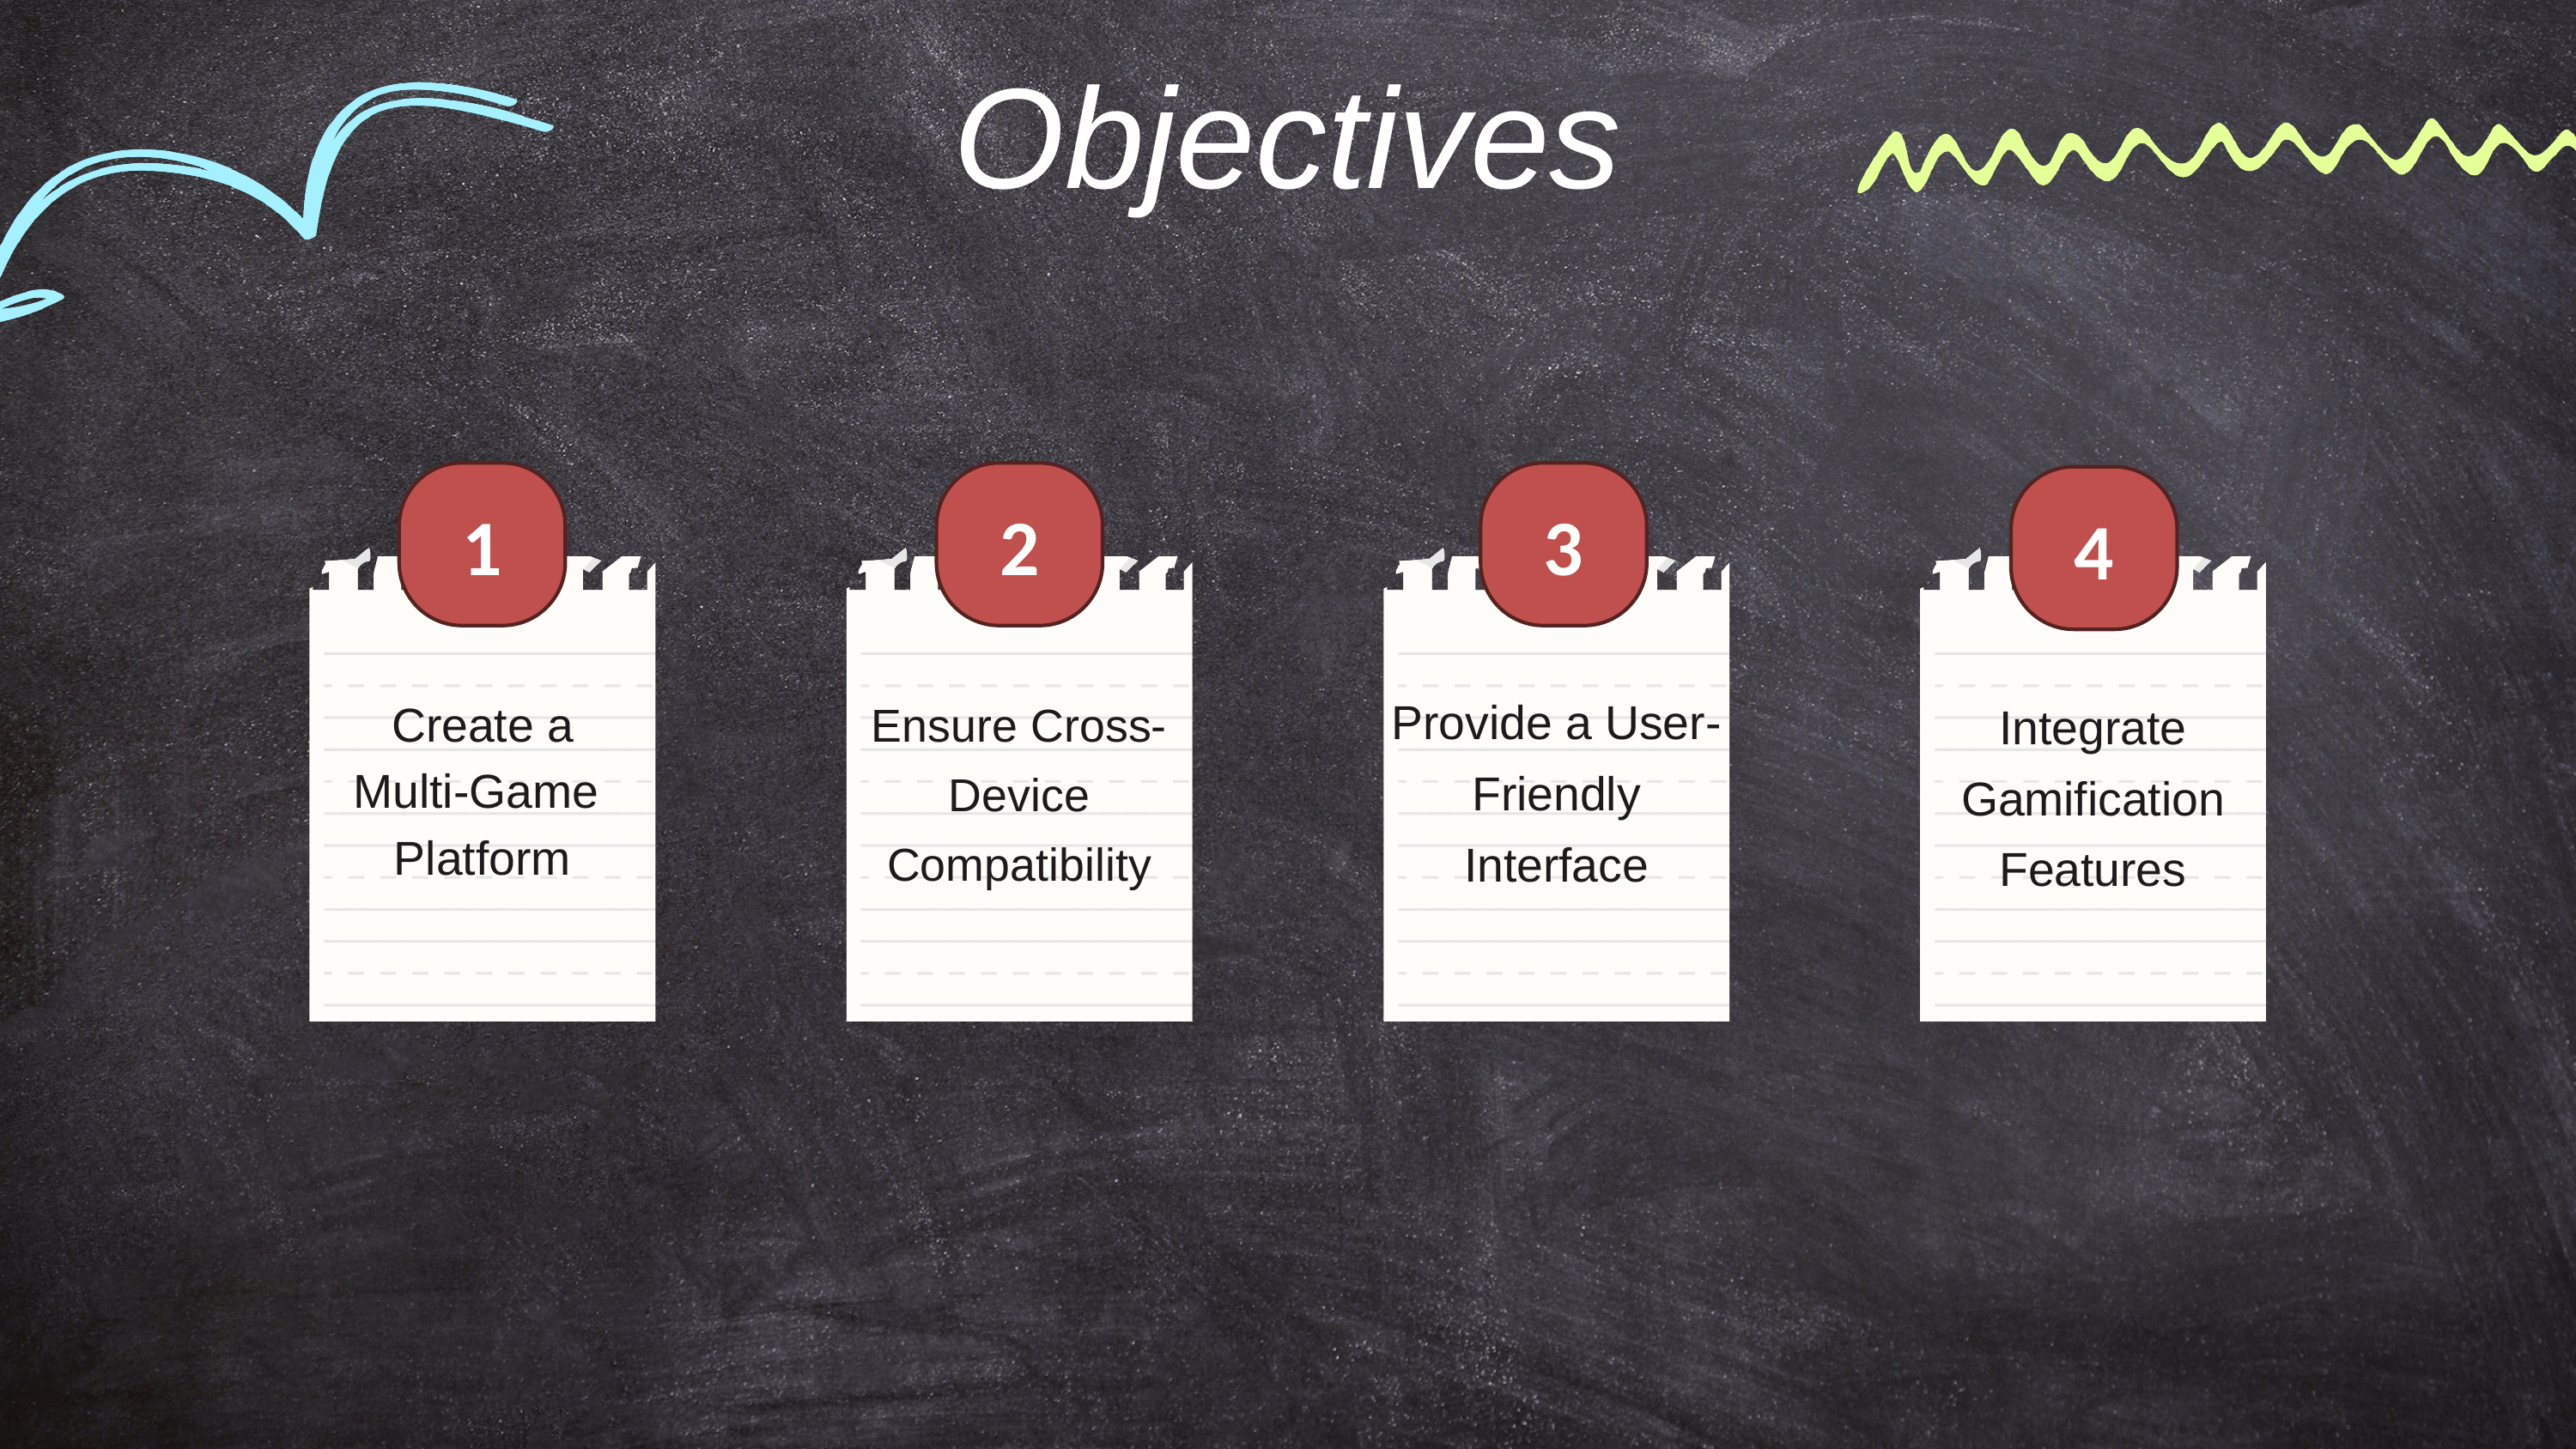

Objectives
3
1
2
4

1
2
3
4
Provide a User-Friendly Interface
Ensure Cross-Device Compatibility
Integrate Gamification Features
Create a
Multi-Game
Platform